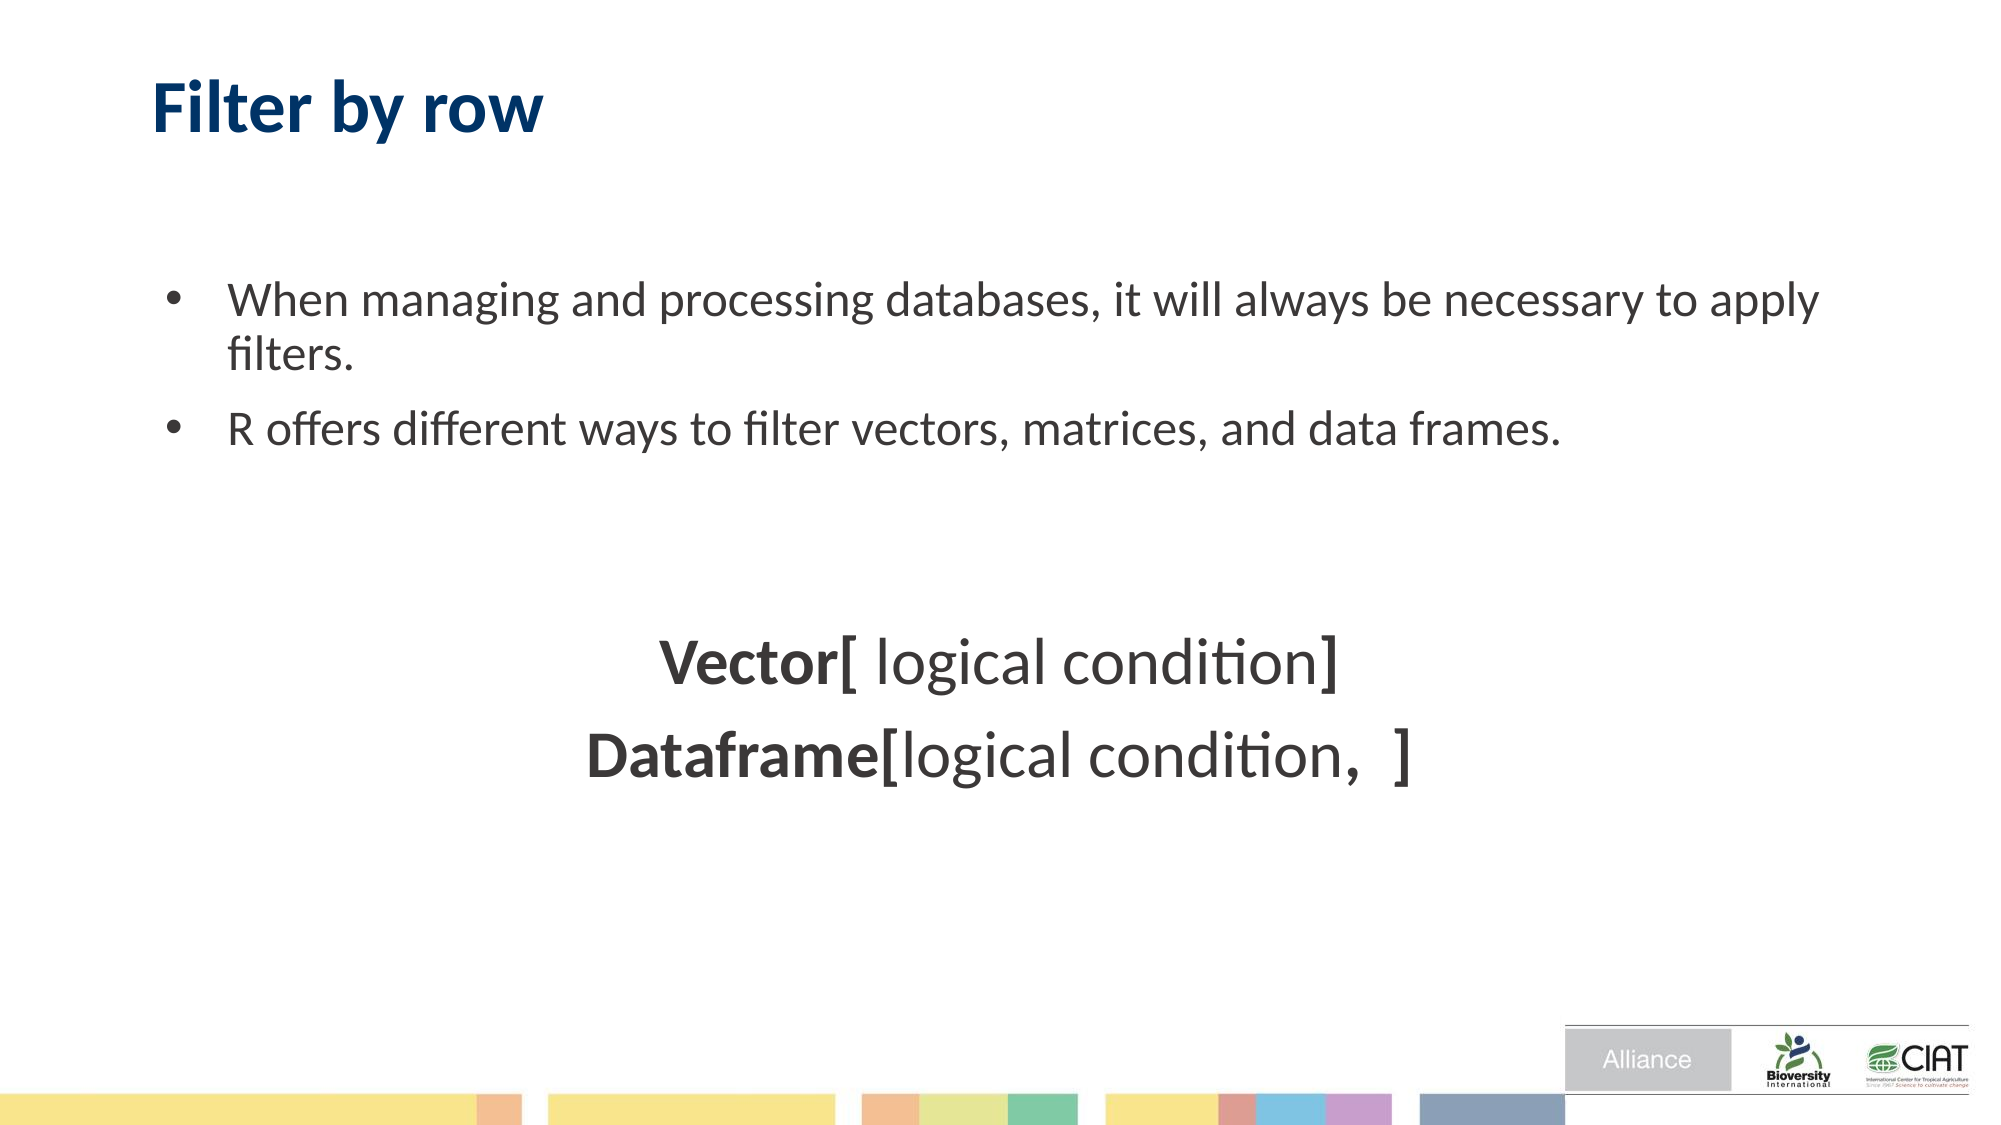

# Filter by row
When managing and processing databases, it will always be necessary to apply filters.
R offers different ways to filter vectors, matrices, and data frames.

Vector[ logical condition]
Dataframe[logical condition,  ]